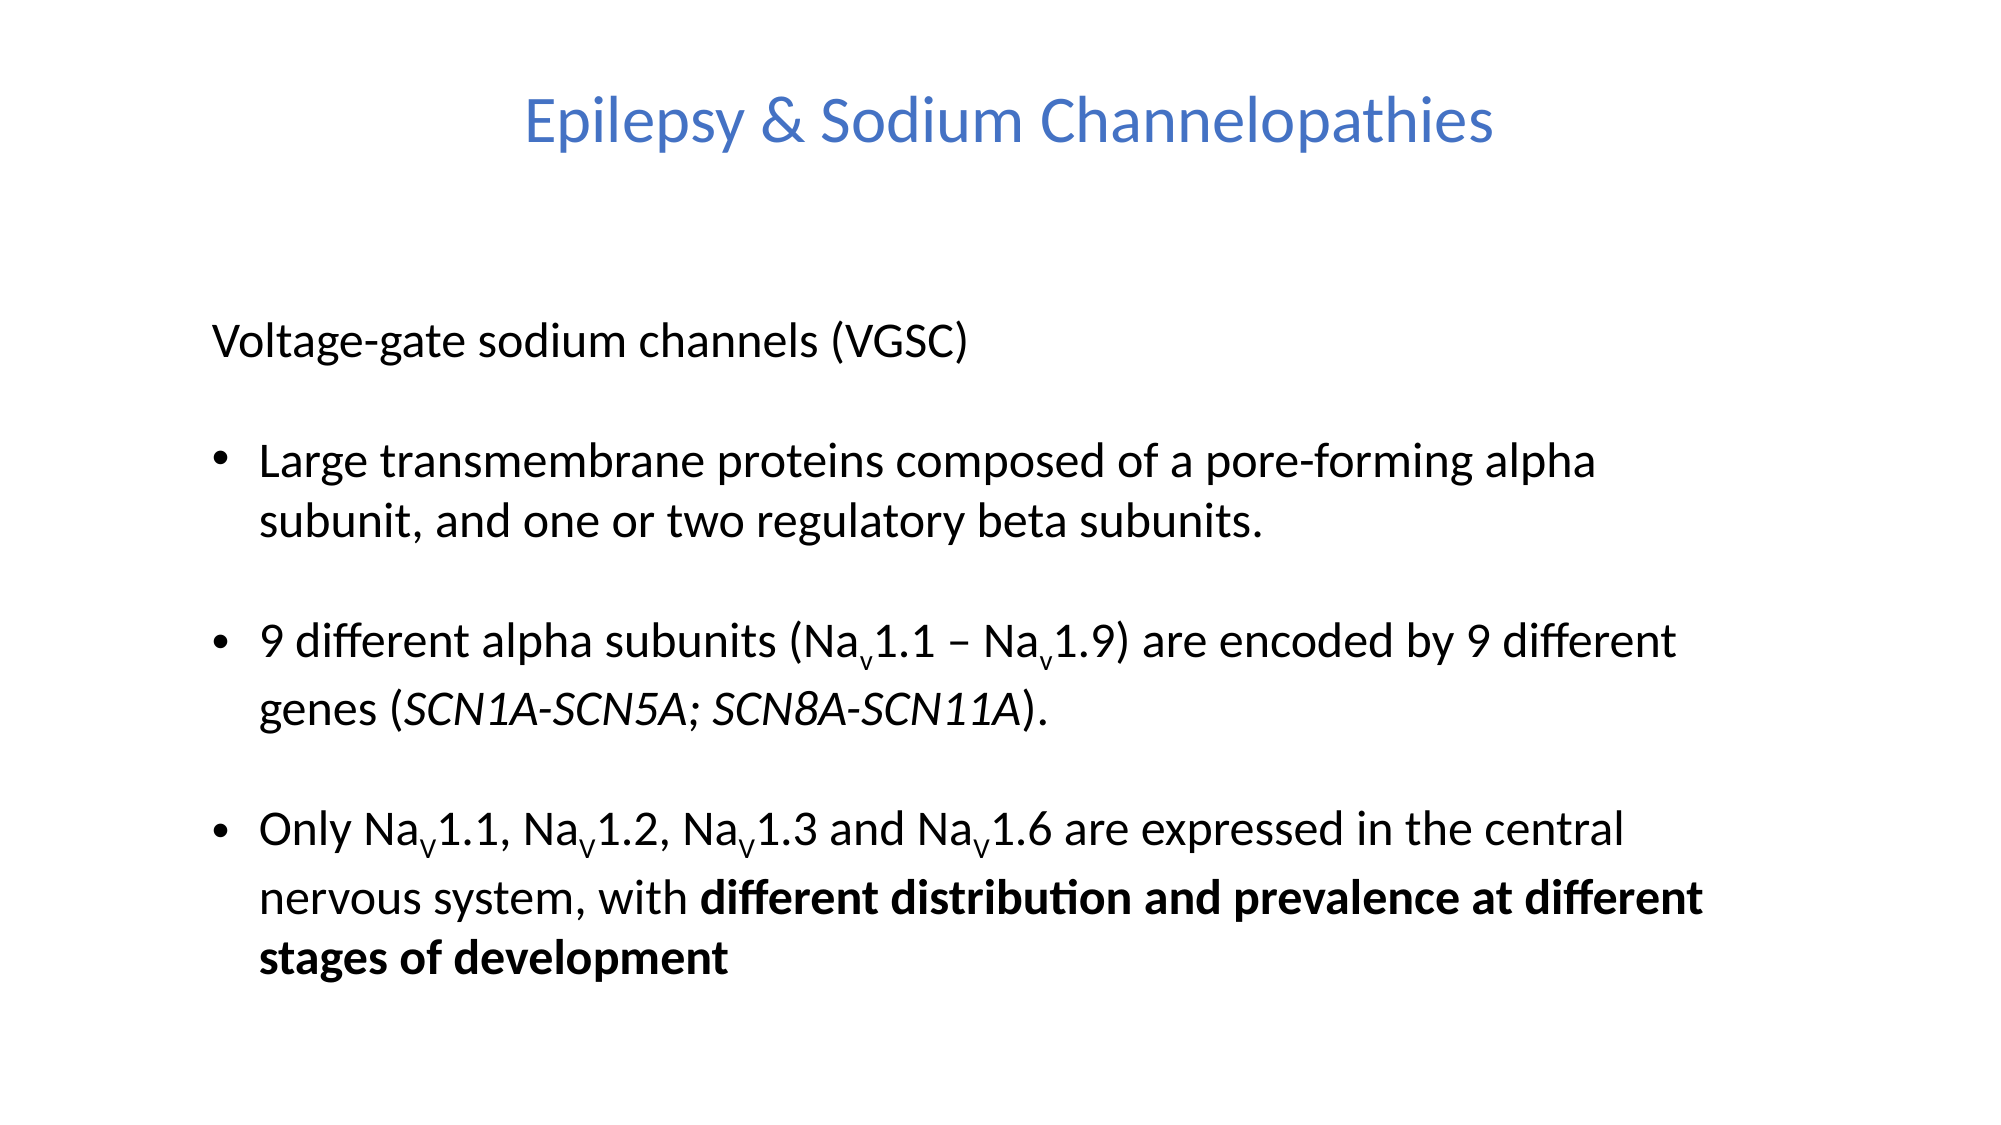

# Epilepsy & Sodium Channelopathies
Voltage-gate sodium channels (VGSC)

Large transmembrane proteins composed of a pore-forming alpha subunit, and one or two regulatory beta subunits.

9 different alpha subunits (Nav1.1 – Nav1.9) are encoded by 9 different genes (SCN1A-SCN5A; SCN8A-SCN11A).

Only NaV1.1, NaV1.2, NaV1.3 and NaV1.6 are expressed in the central nervous system, with different distribution and prevalence at different stages of development